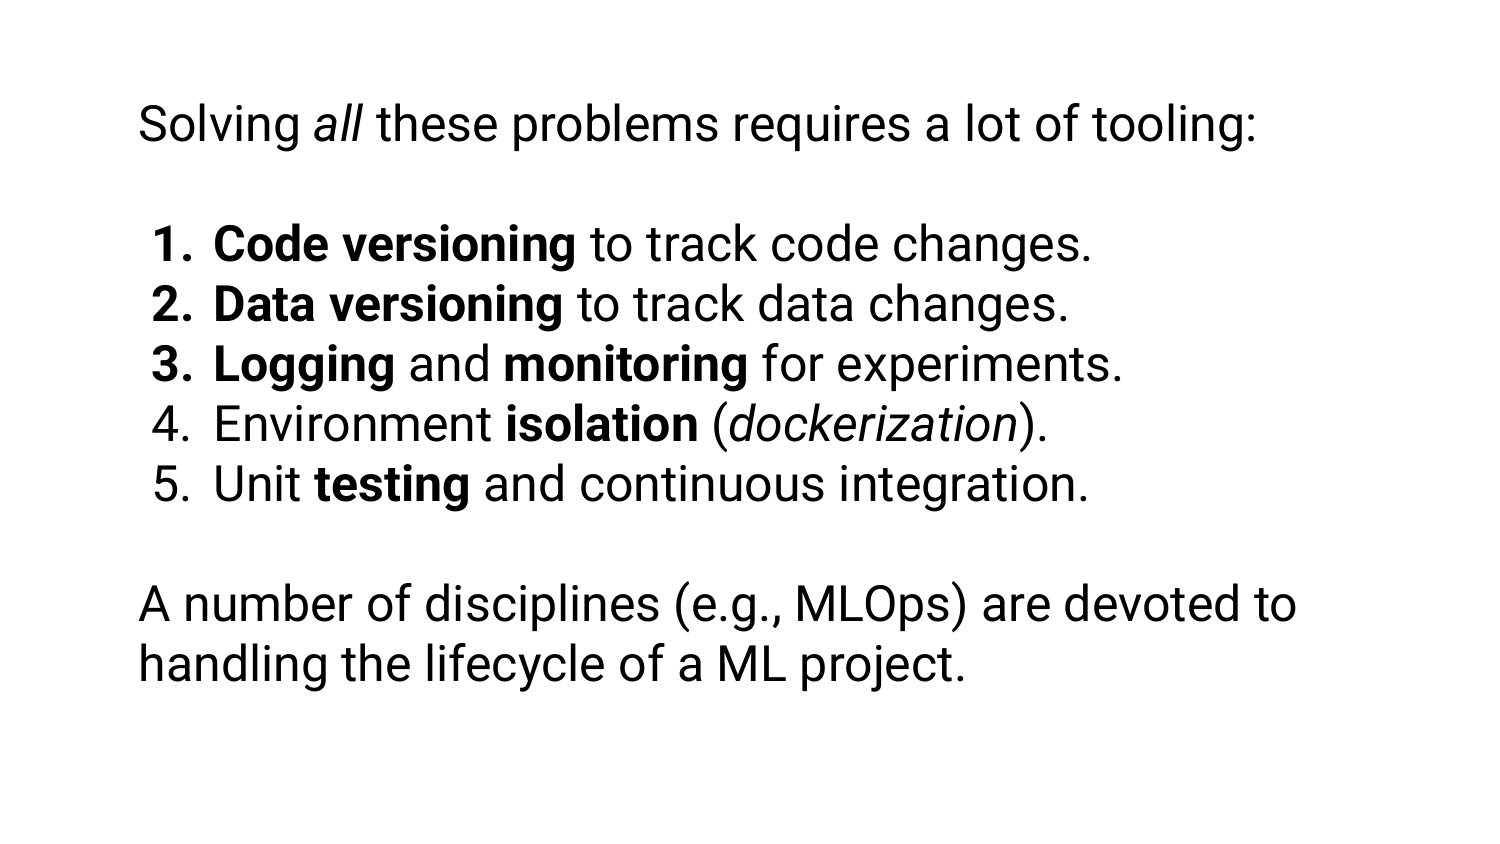

Solving all these problems requires a lot of tooling:

Code versioning to track code changes.
Data versioning to track data changes.
Logging and monitoring for experiments.
Environment isolation (dockerization).
Unit testing and continuous integration.

A number of disciplines (e.g., MLOps) are devoted to handling the lifecycle of a ML project.